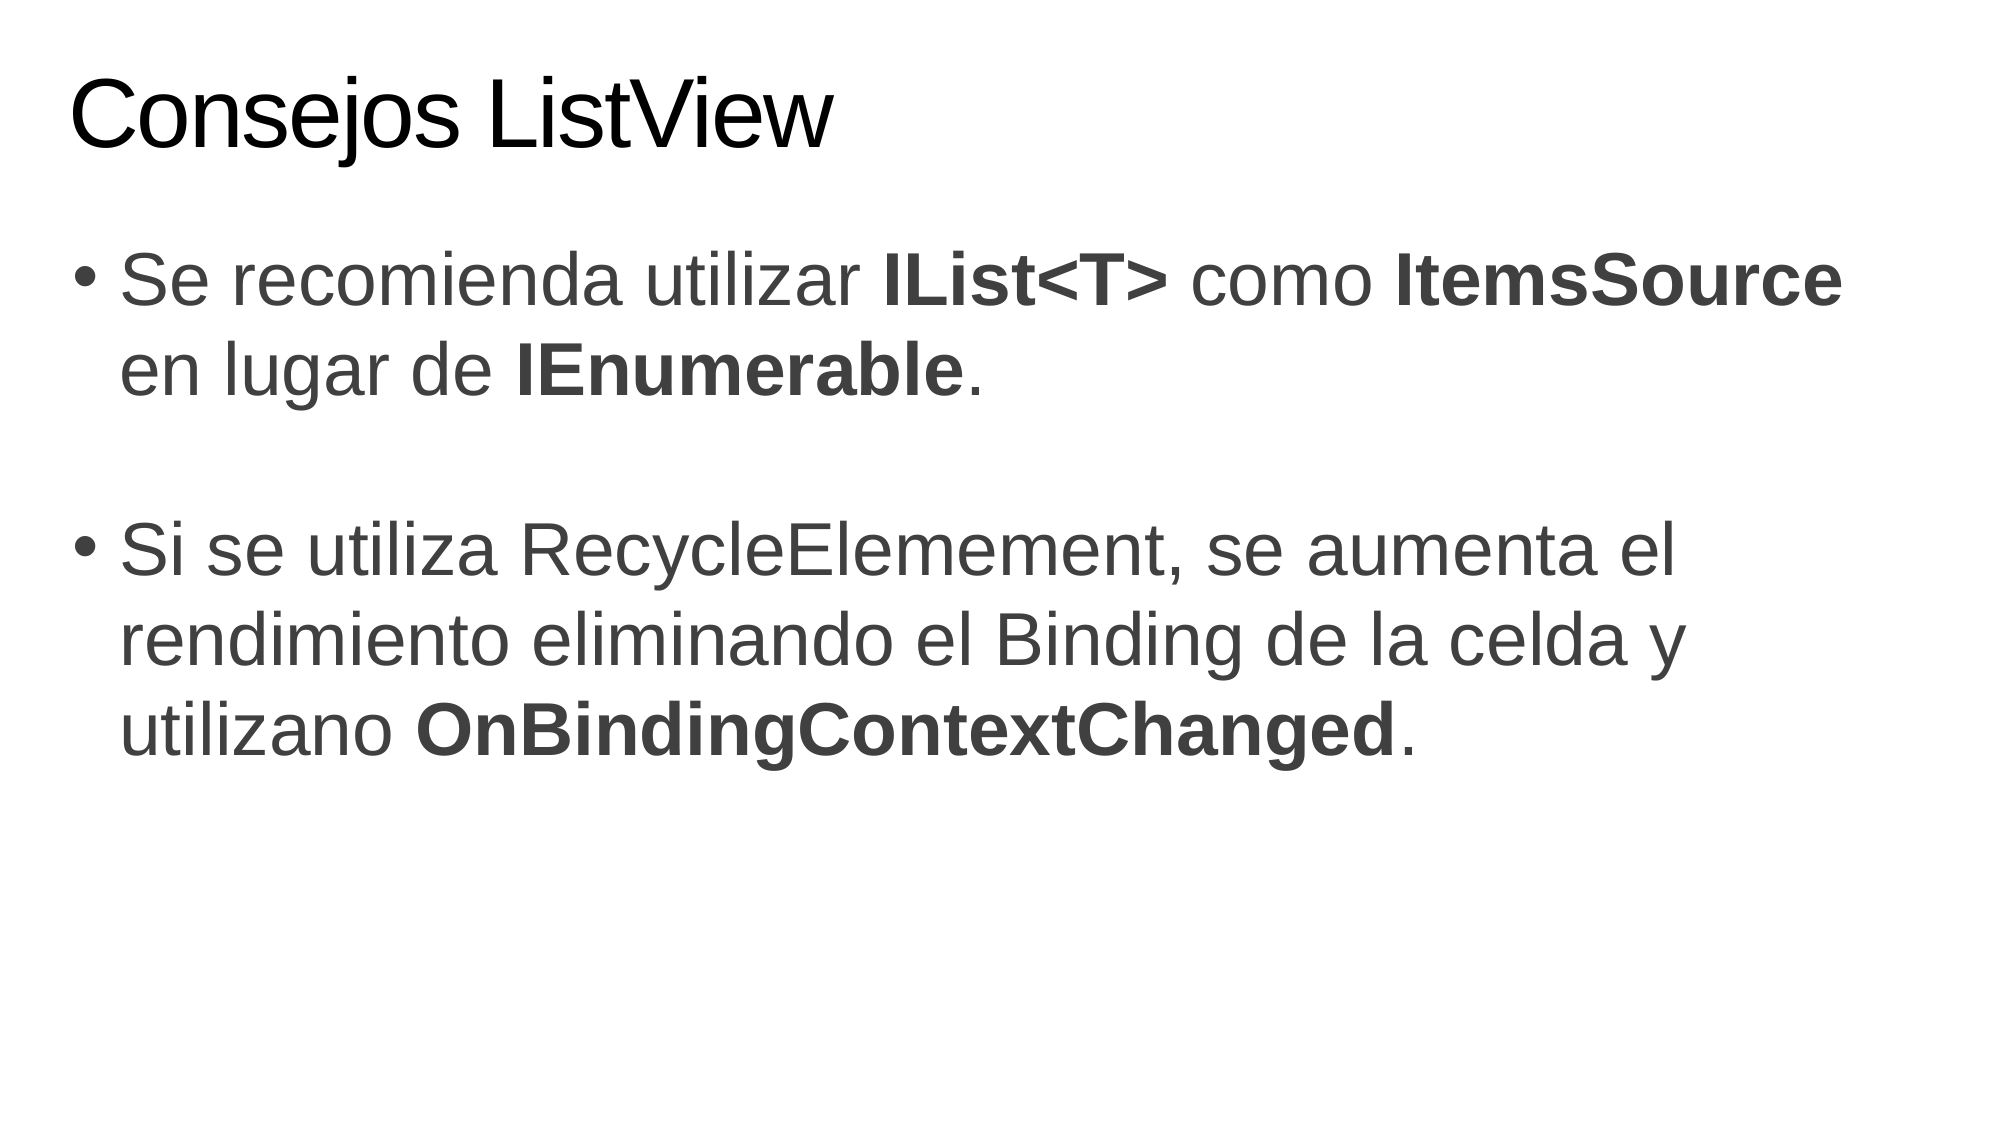

# Consejos ListView
Se recomienda utilizar IList<T> como ItemsSource en lugar de IEnumerable.

Si se utiliza RecycleElemement, se aumenta el rendimiento eliminando el Binding de la celda y utilizano OnBindingContextChanged.